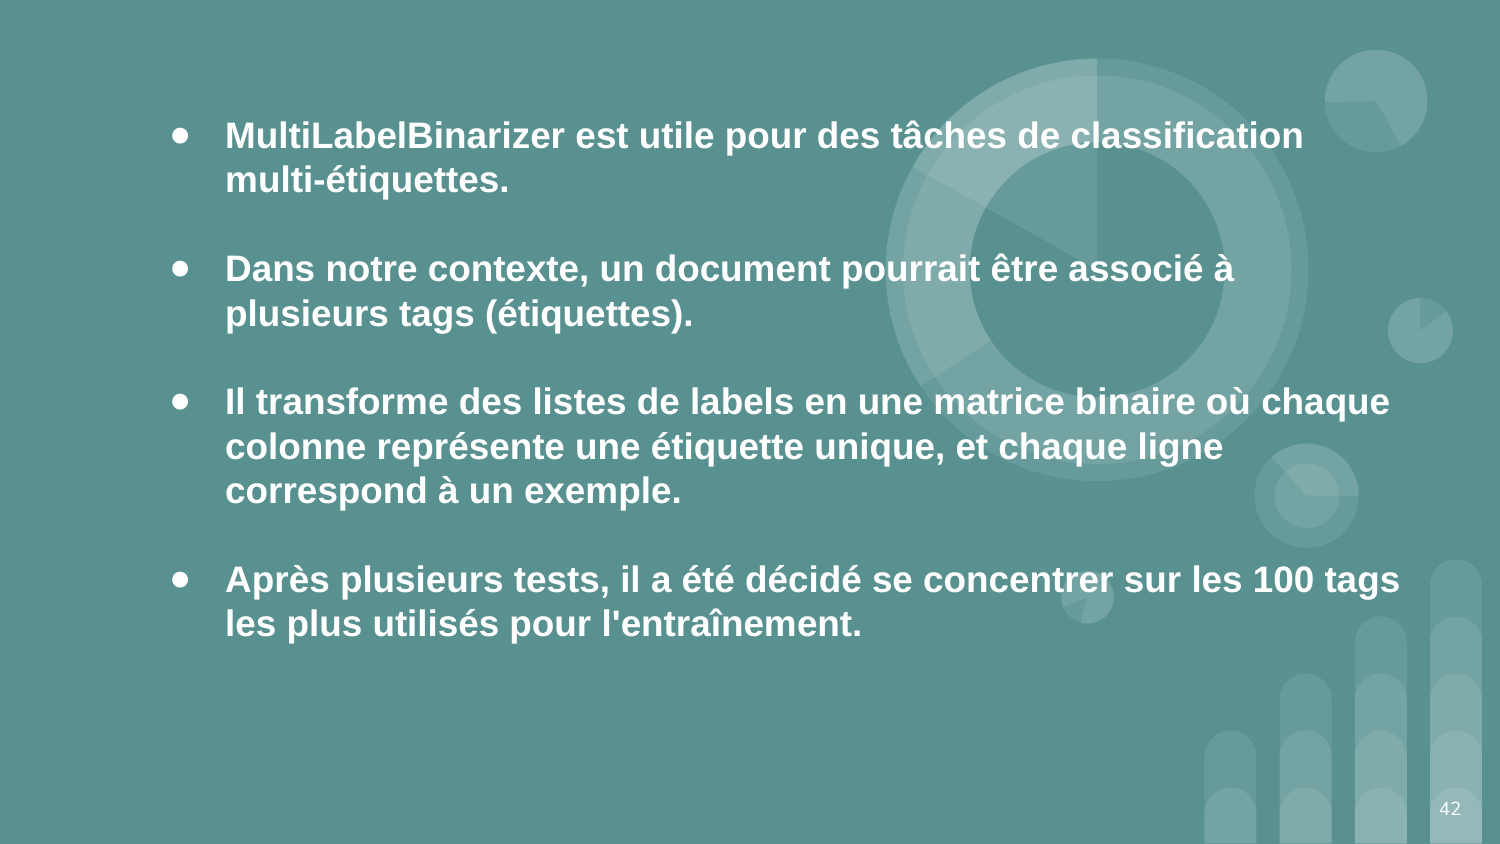

# MultiLabelBinarizer est utile pour des tâches de classification multi-étiquettes.

Dans notre contexte, un document pourrait être associé à plusieurs tags (étiquettes).

Il transforme des listes de labels en une matrice binaire où chaque colonne représente une étiquette unique, et chaque ligne correspond à un exemple.

Après plusieurs tests, il a été décidé se concentrer sur les 100 tags les plus utilisés pour l'entraînement.

42